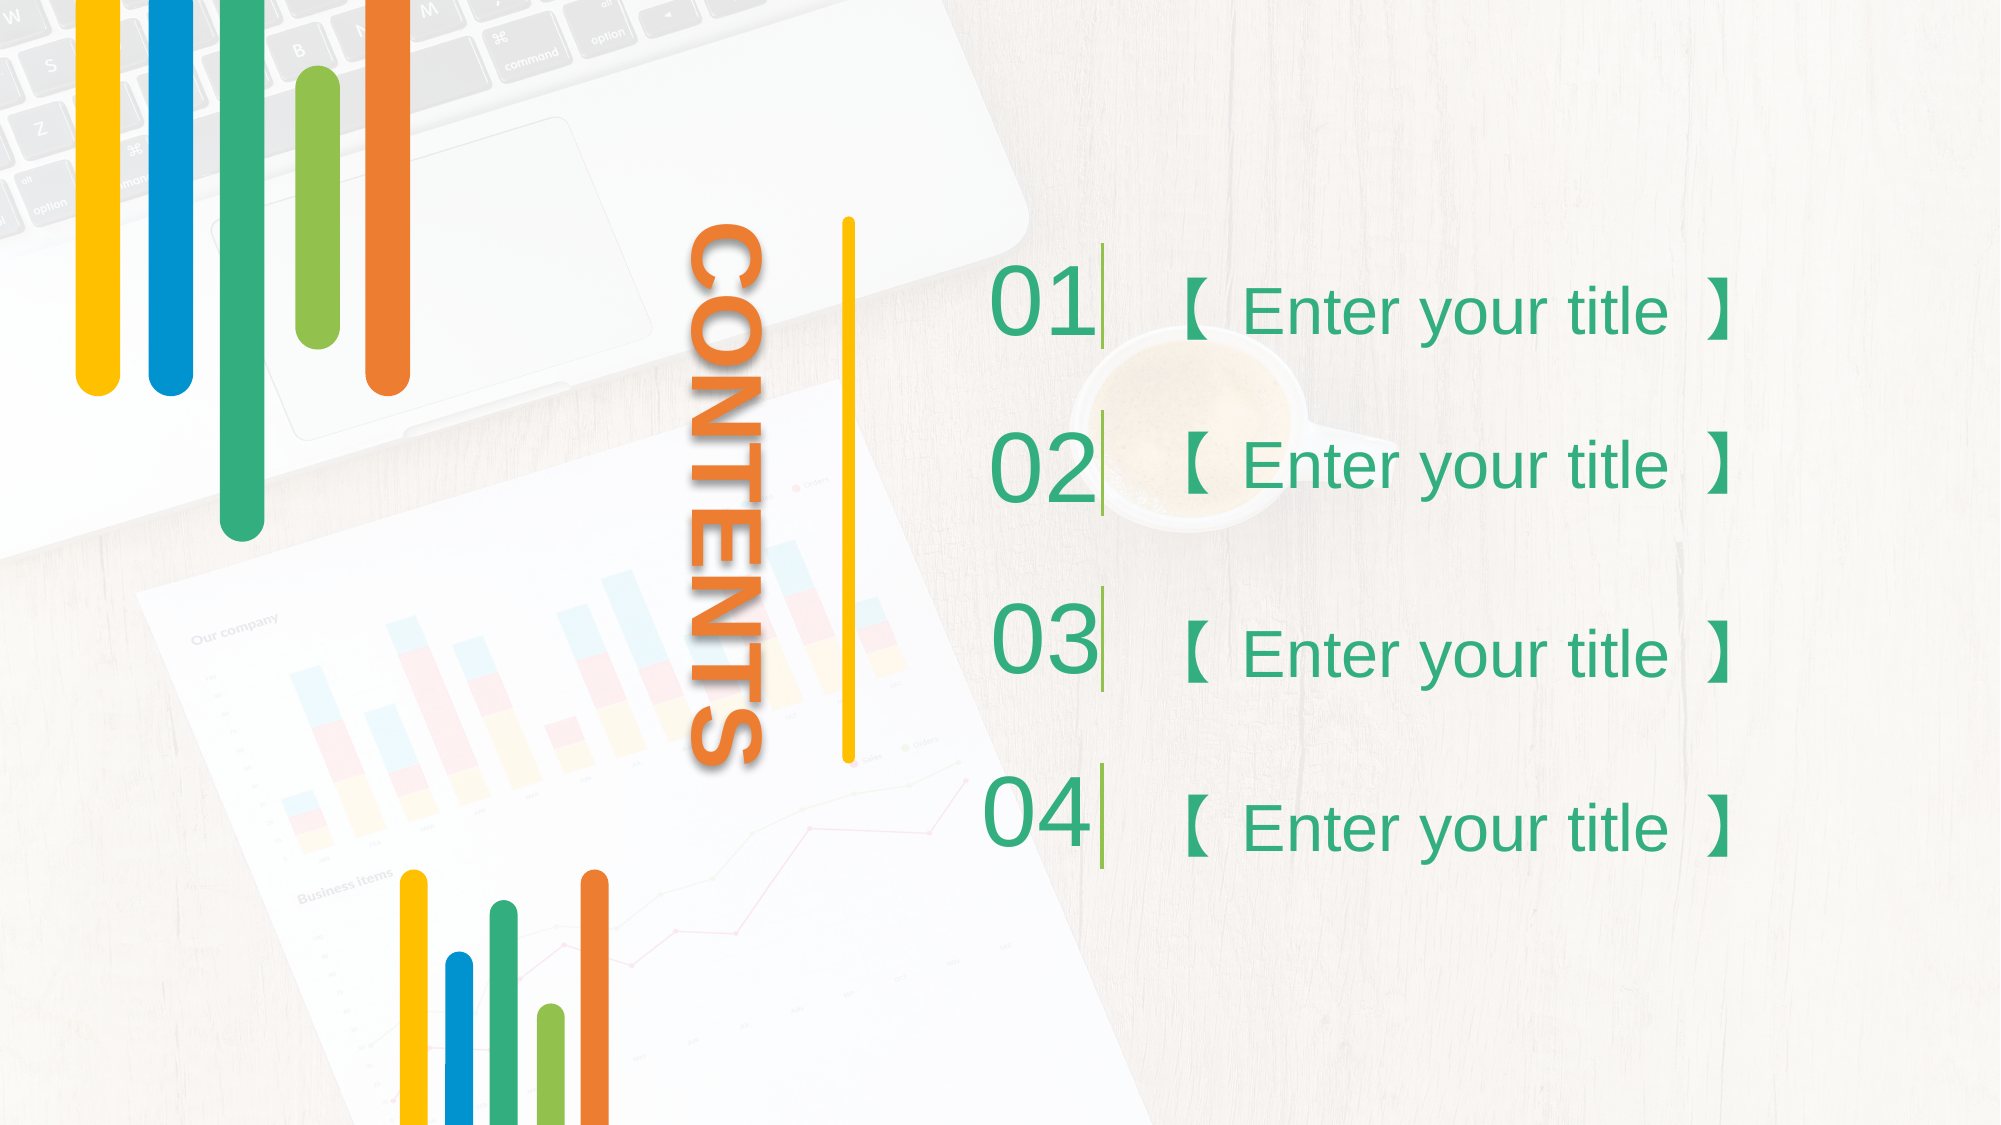

【 Enter your title 】
01
【 Enter your title 】
02
CONTENTS

【 Enter your title 】
03
【 Enter your title 】
04